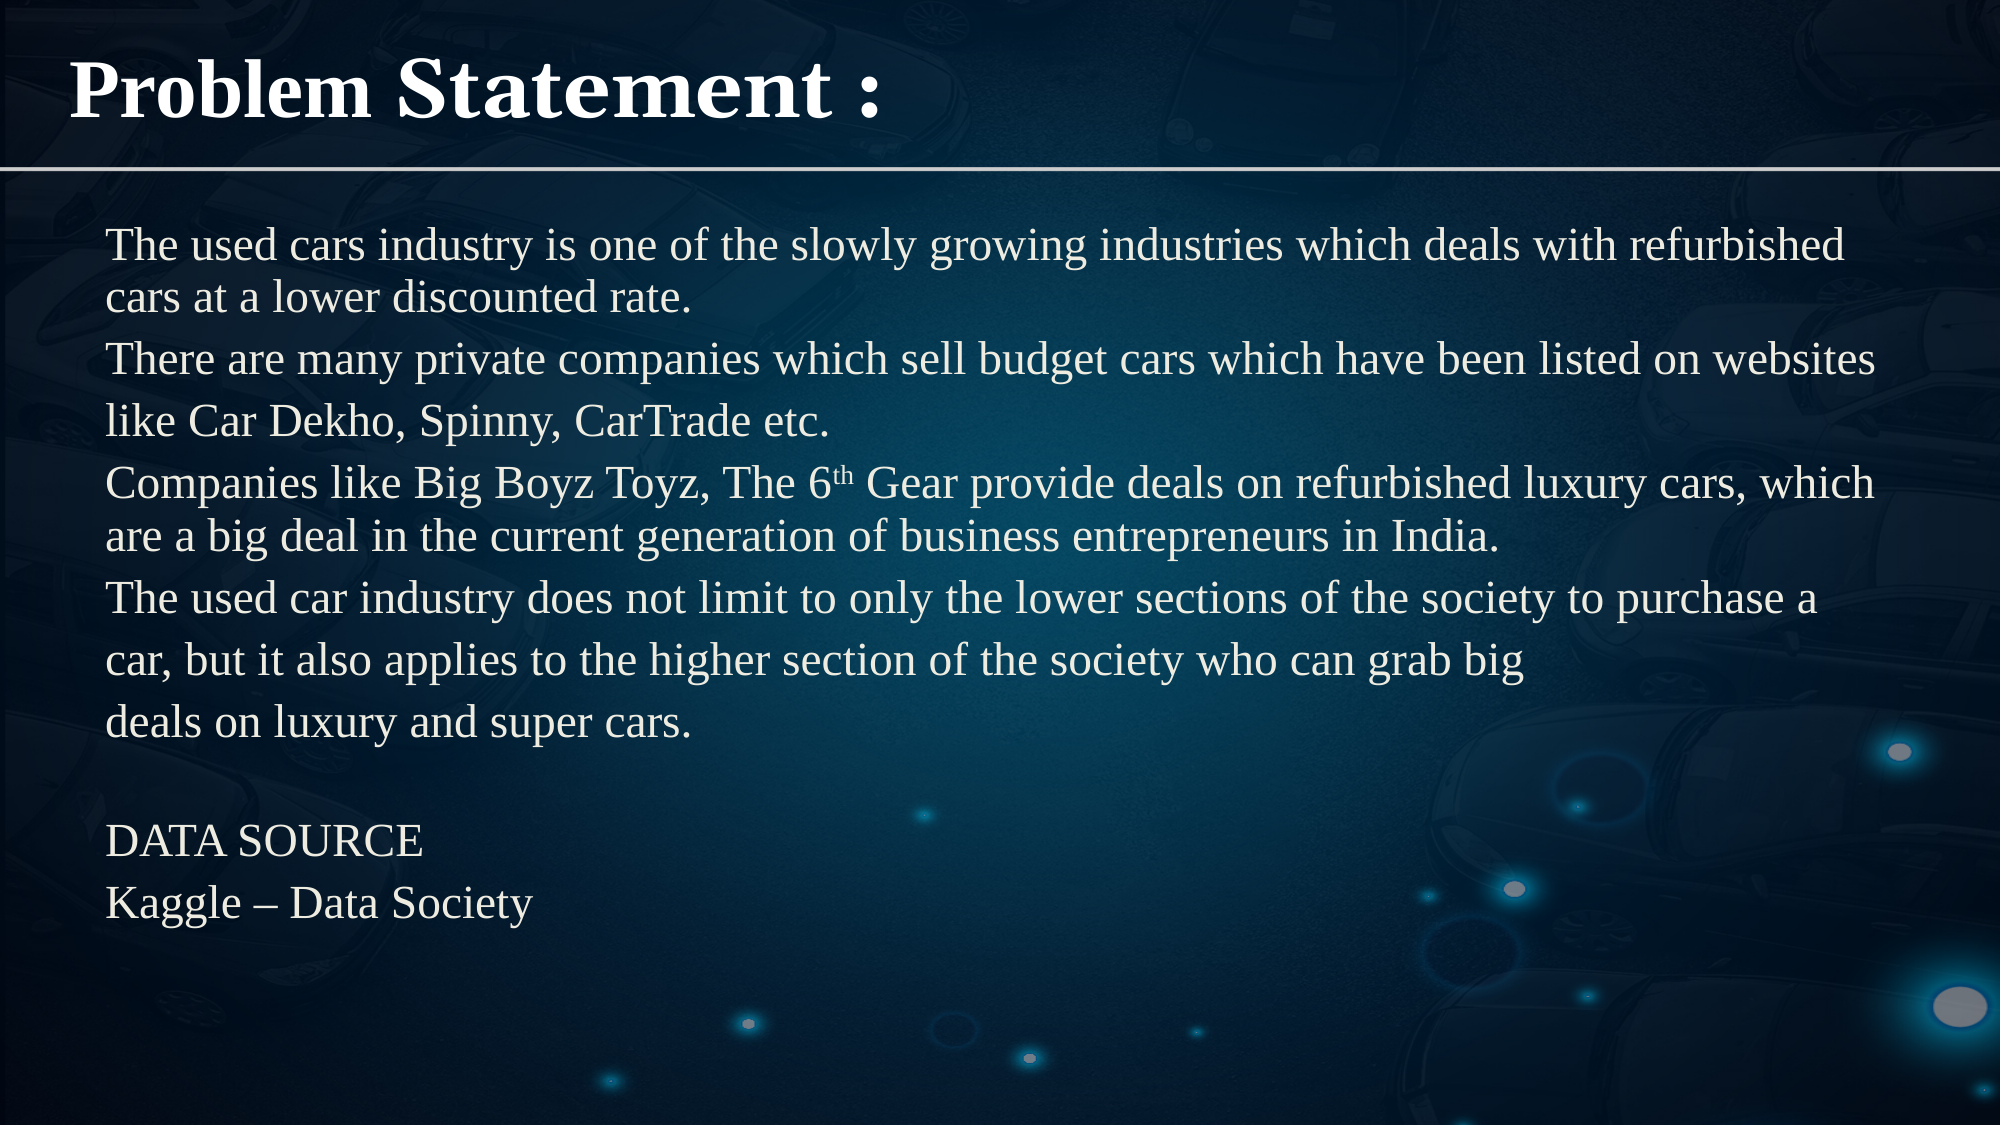

# Problem Statement :
The used cars industry is one of the slowly growing industries which deals with refurbished cars at a lower discounted rate.
There are many private companies which sell budget cars which have been listed on websites
like Car Dekho, Spinny, CarTrade etc.
Companies like Big Boyz Toyz, The 6th Gear provide deals on refurbished luxury cars, which are a big deal in the current generation of business entrepreneurs in India.
The used car industry does not limit to only the lower sections of the society to purchase a
car, but it also applies to the higher section of the society who can grab big
deals on luxury and super cars.

DATA SOURCE
Kaggle – Data Society